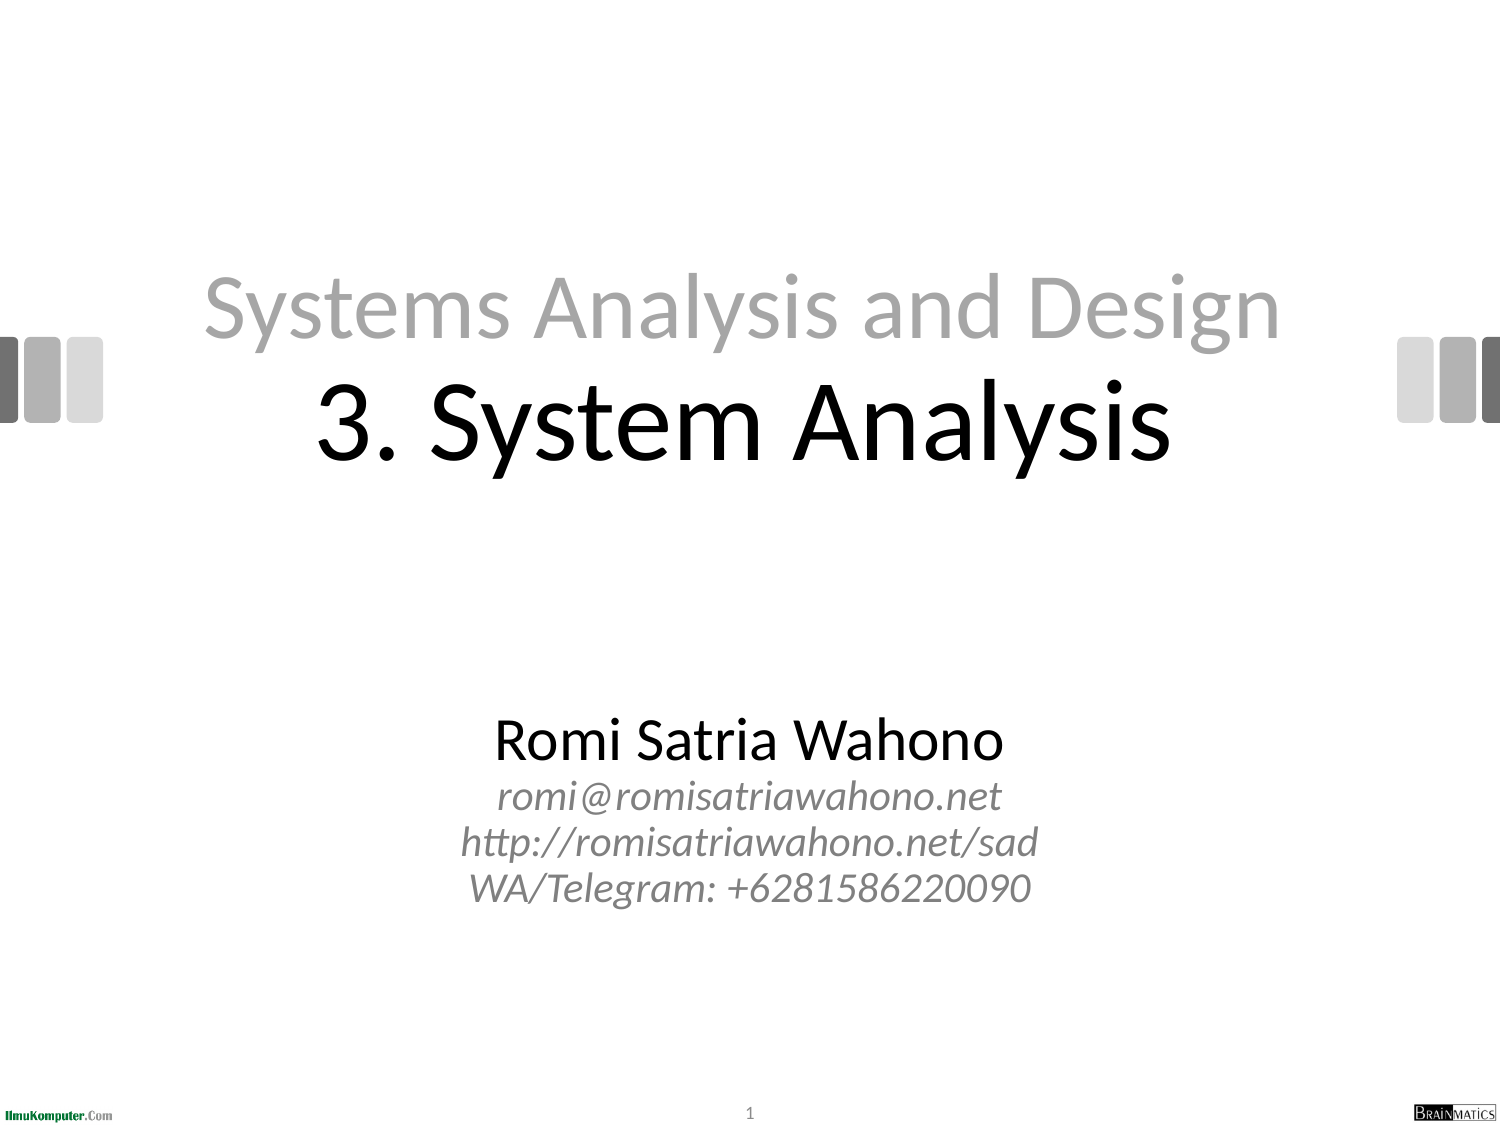

# Systems Analysis and Design 3. System Analysis
Romi Satria Wahono
romi@romisatriawahono.net
http://romisatriawahono.net/sad
WA/Telegram: +6281586220090
1